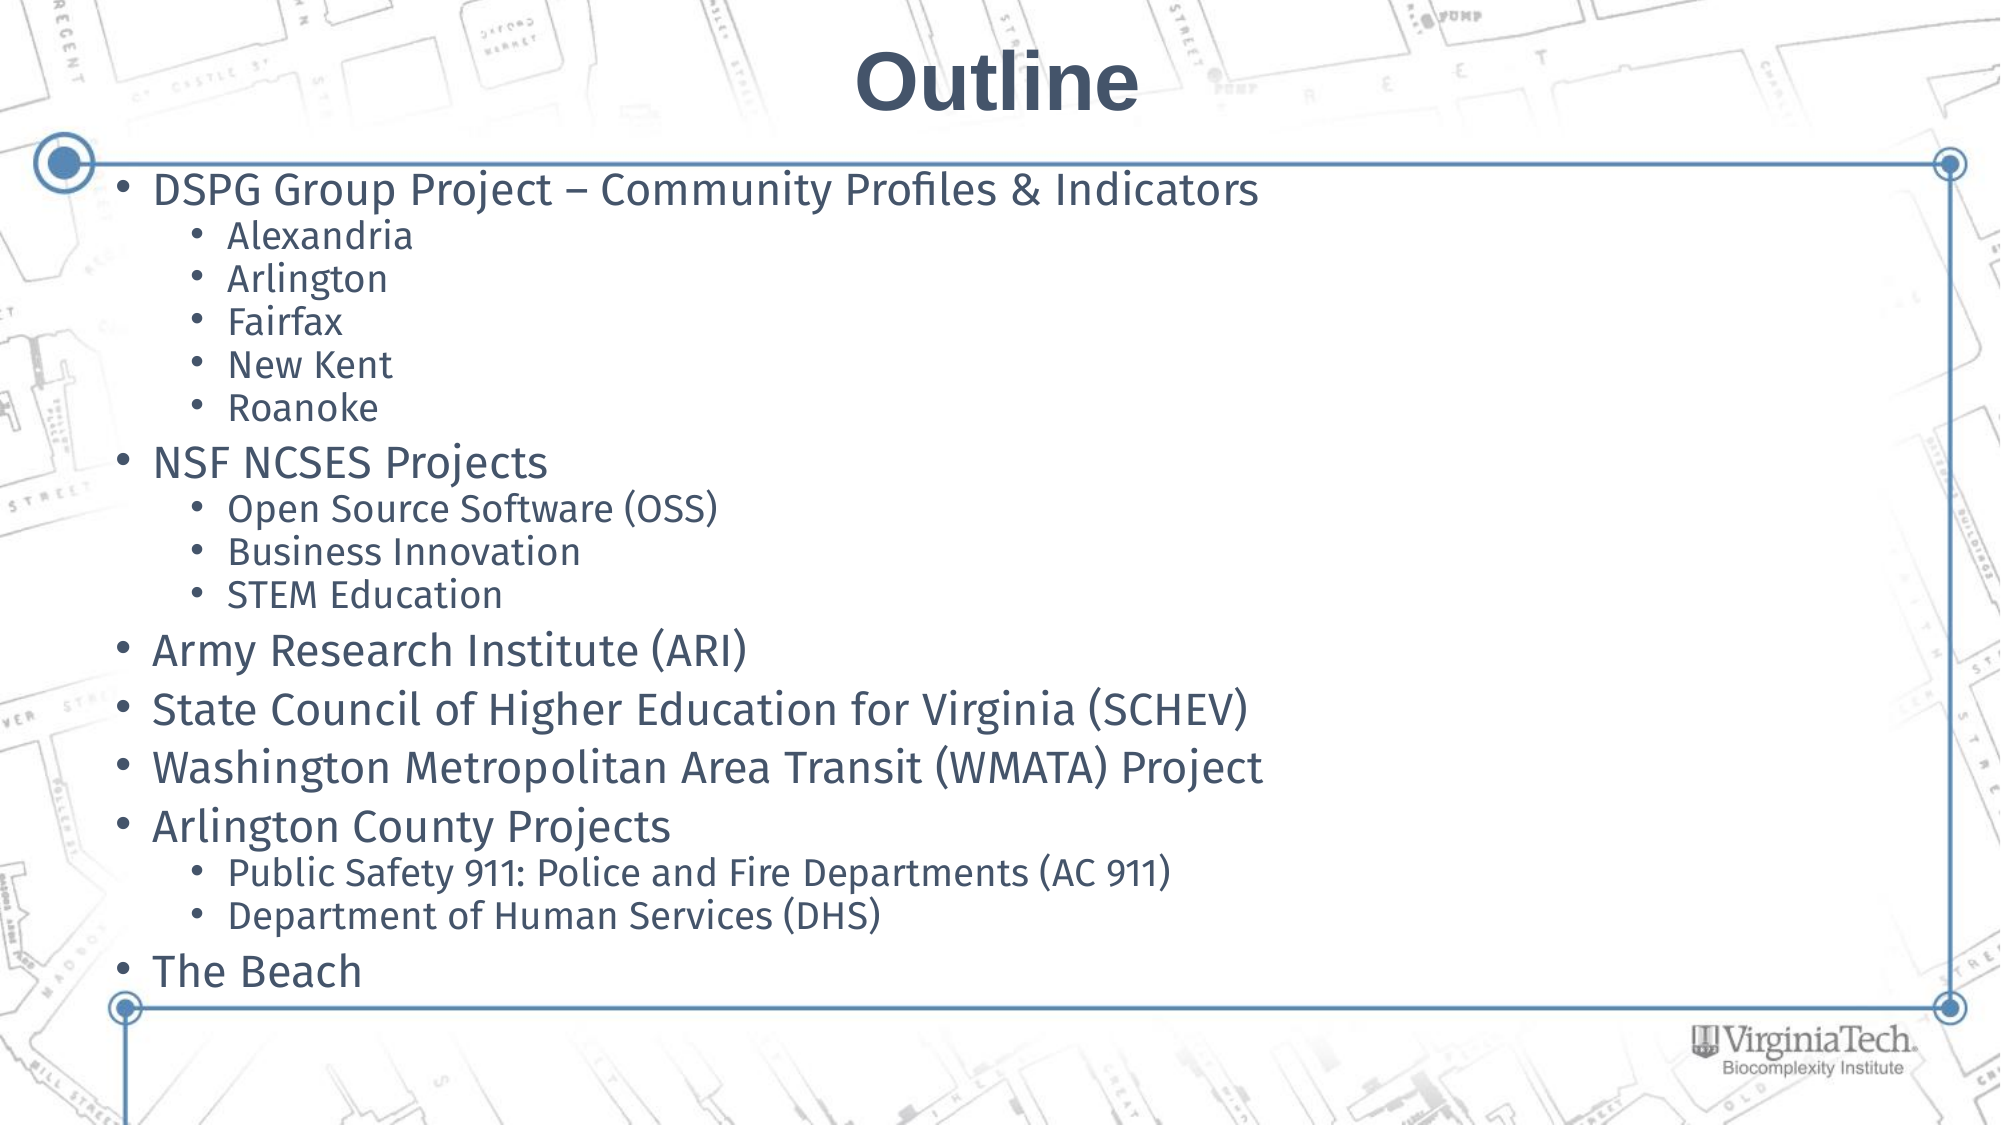

# Outline
DSPG Group Project – Community Profiles & Indicators
Alexandria
Arlington
Fairfax
New Kent
Roanoke
NSF NCSES Projects
Open Source Software (OSS)
Business Innovation
STEM Education
Army Research Institute (ARI)
State Council of Higher Education for Virginia (SCHEV)
Washington Metropolitan Area Transit (WMATA) Project
Arlington County Projects
Public Safety 911: Police and Fire Departments (AC 911)
Department of Human Services (DHS)
The Beach